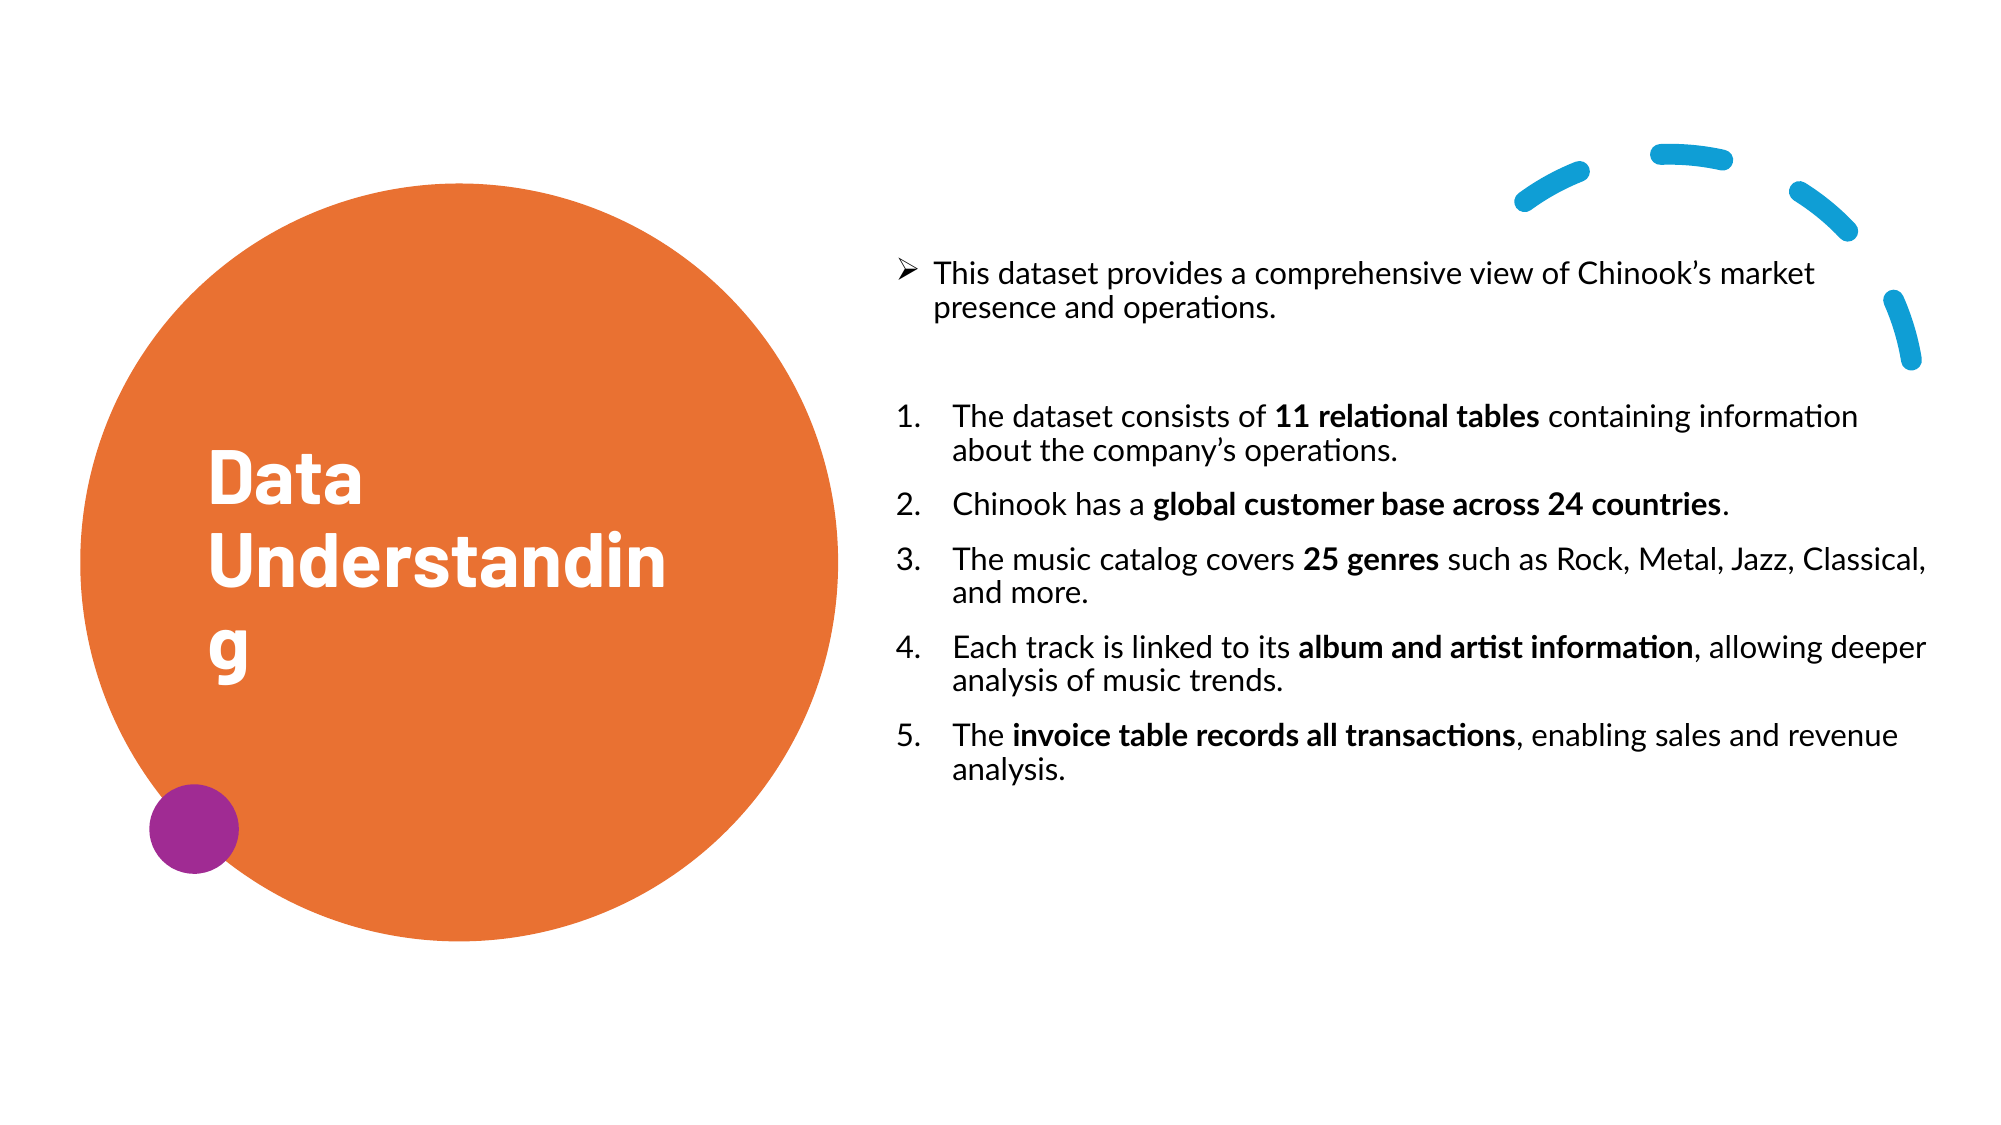

# Data Understanding
This dataset provides a comprehensive view of Chinook’s market presence and operations.

The dataset consists of 11 relational tables containing information about the company’s operations.
Chinook has a global customer base across 24 countries.
The music catalog covers 25 genres such as Rock, Metal, Jazz, Classical, and more.
Each track is linked to its album and artist information, allowing deeper analysis of music trends.
The invoice table records all transactions, enabling sales and revenue analysis.